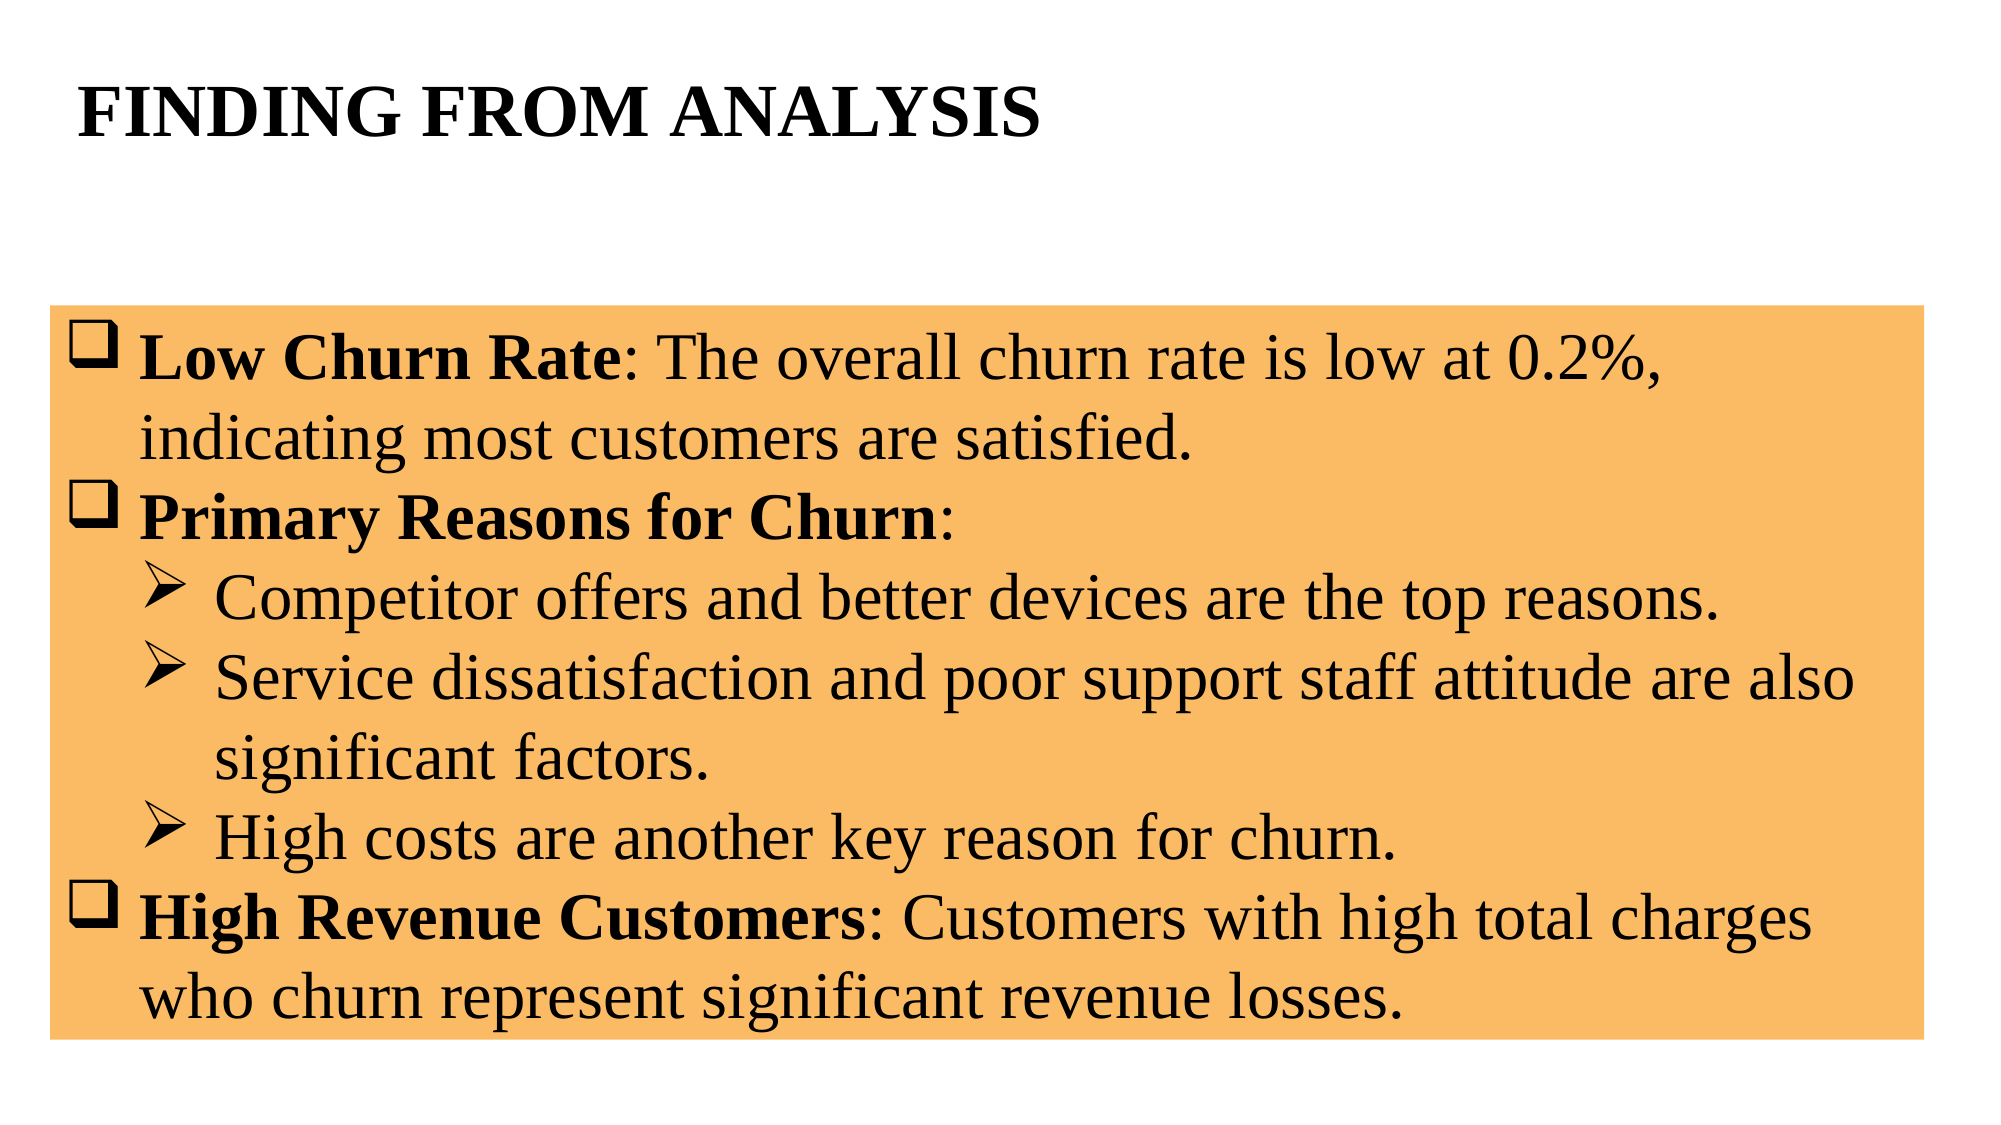

# Finding from analysis
Low Churn Rate: The overall churn rate is low at 0.2%, indicating most customers are satisfied.
Primary Reasons for Churn:
Competitor offers and better devices are the top reasons.
Service dissatisfaction and poor support staff attitude are also significant factors.
High costs are another key reason for churn.
High Revenue Customers: Customers with high total charges who churn represent significant revenue losses.